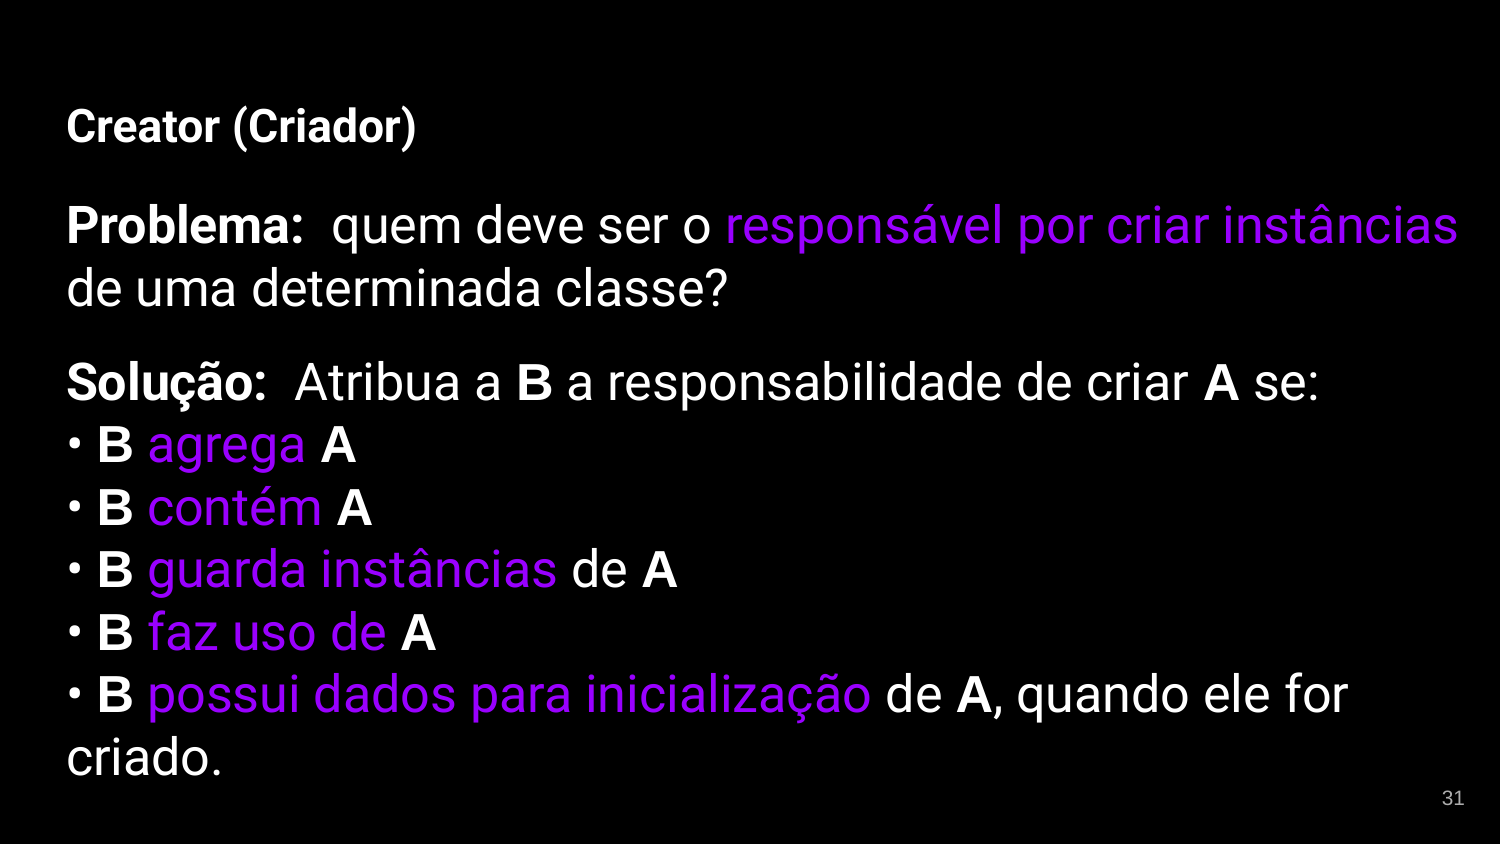

# Creator (Criador)
Problema:  quem deve ser o responsável por criar instâncias de uma determinada classe?
Solução:  Atribua a B a responsabilidade de criar A se:
• B agrega A
• B contém A
• B guarda instâncias de A
• B faz uso de A
• B possui dados para inicialização de A, quando ele for criado.
31